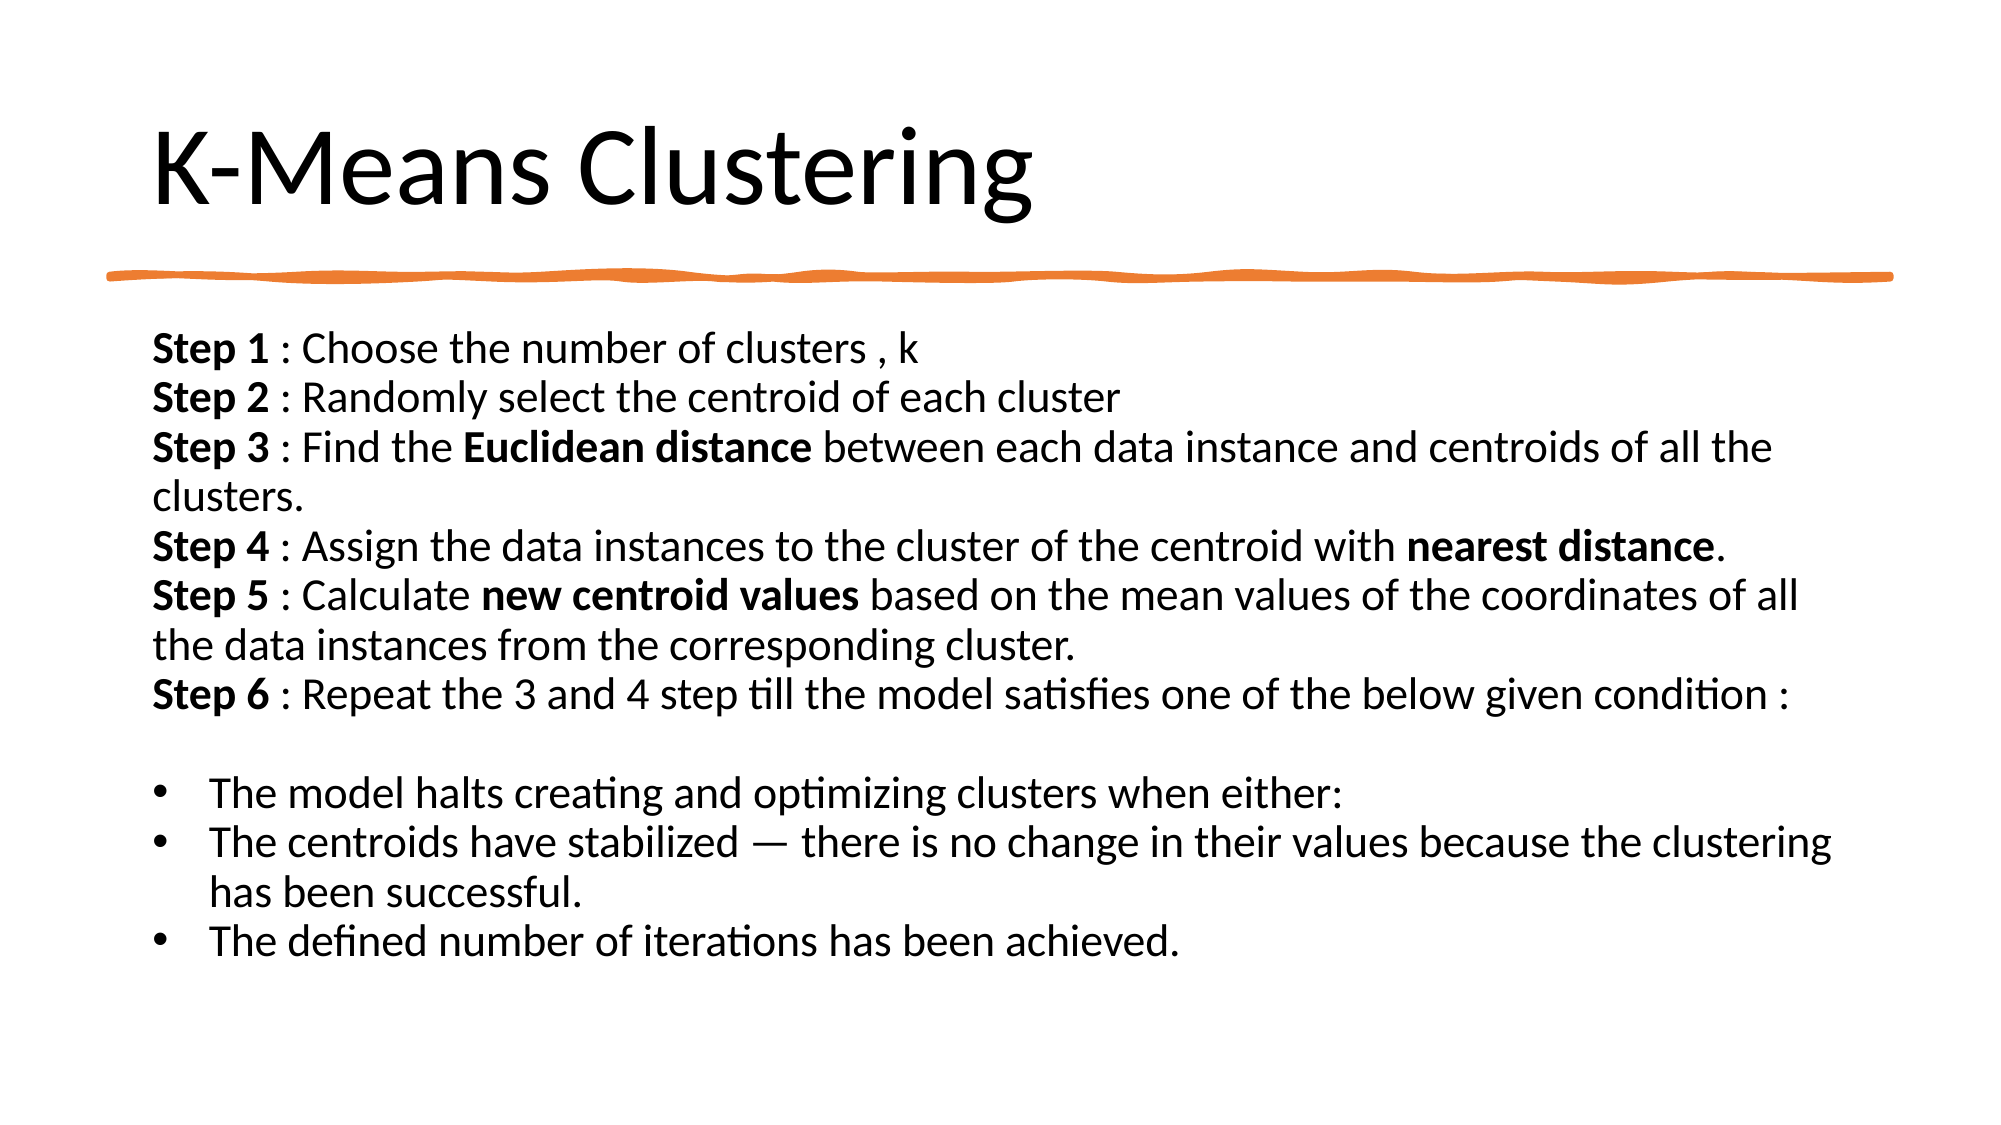

K-Means Clustering

Step 1 : Choose the number of clusters , k
Step 2 : Randomly select the centroid of each cluster
Step 3 : Find the Euclidean distance between each data instance and centroids of all the clusters.
Step 4 : Assign the data instances to the cluster of the centroid with nearest distance.
Step 5 : Calculate new centroid values based on the mean values of the coordinates of all the data instances from the corresponding cluster.
Step 6 : Repeat the 3 and 4 step till the model satisfies one of the below given condition :

The model halts creating and optimizing clusters when either:
The centroids have stabilized — there is no change in their values because the clustering has been successful.
The defined number of iterations has been achieved.